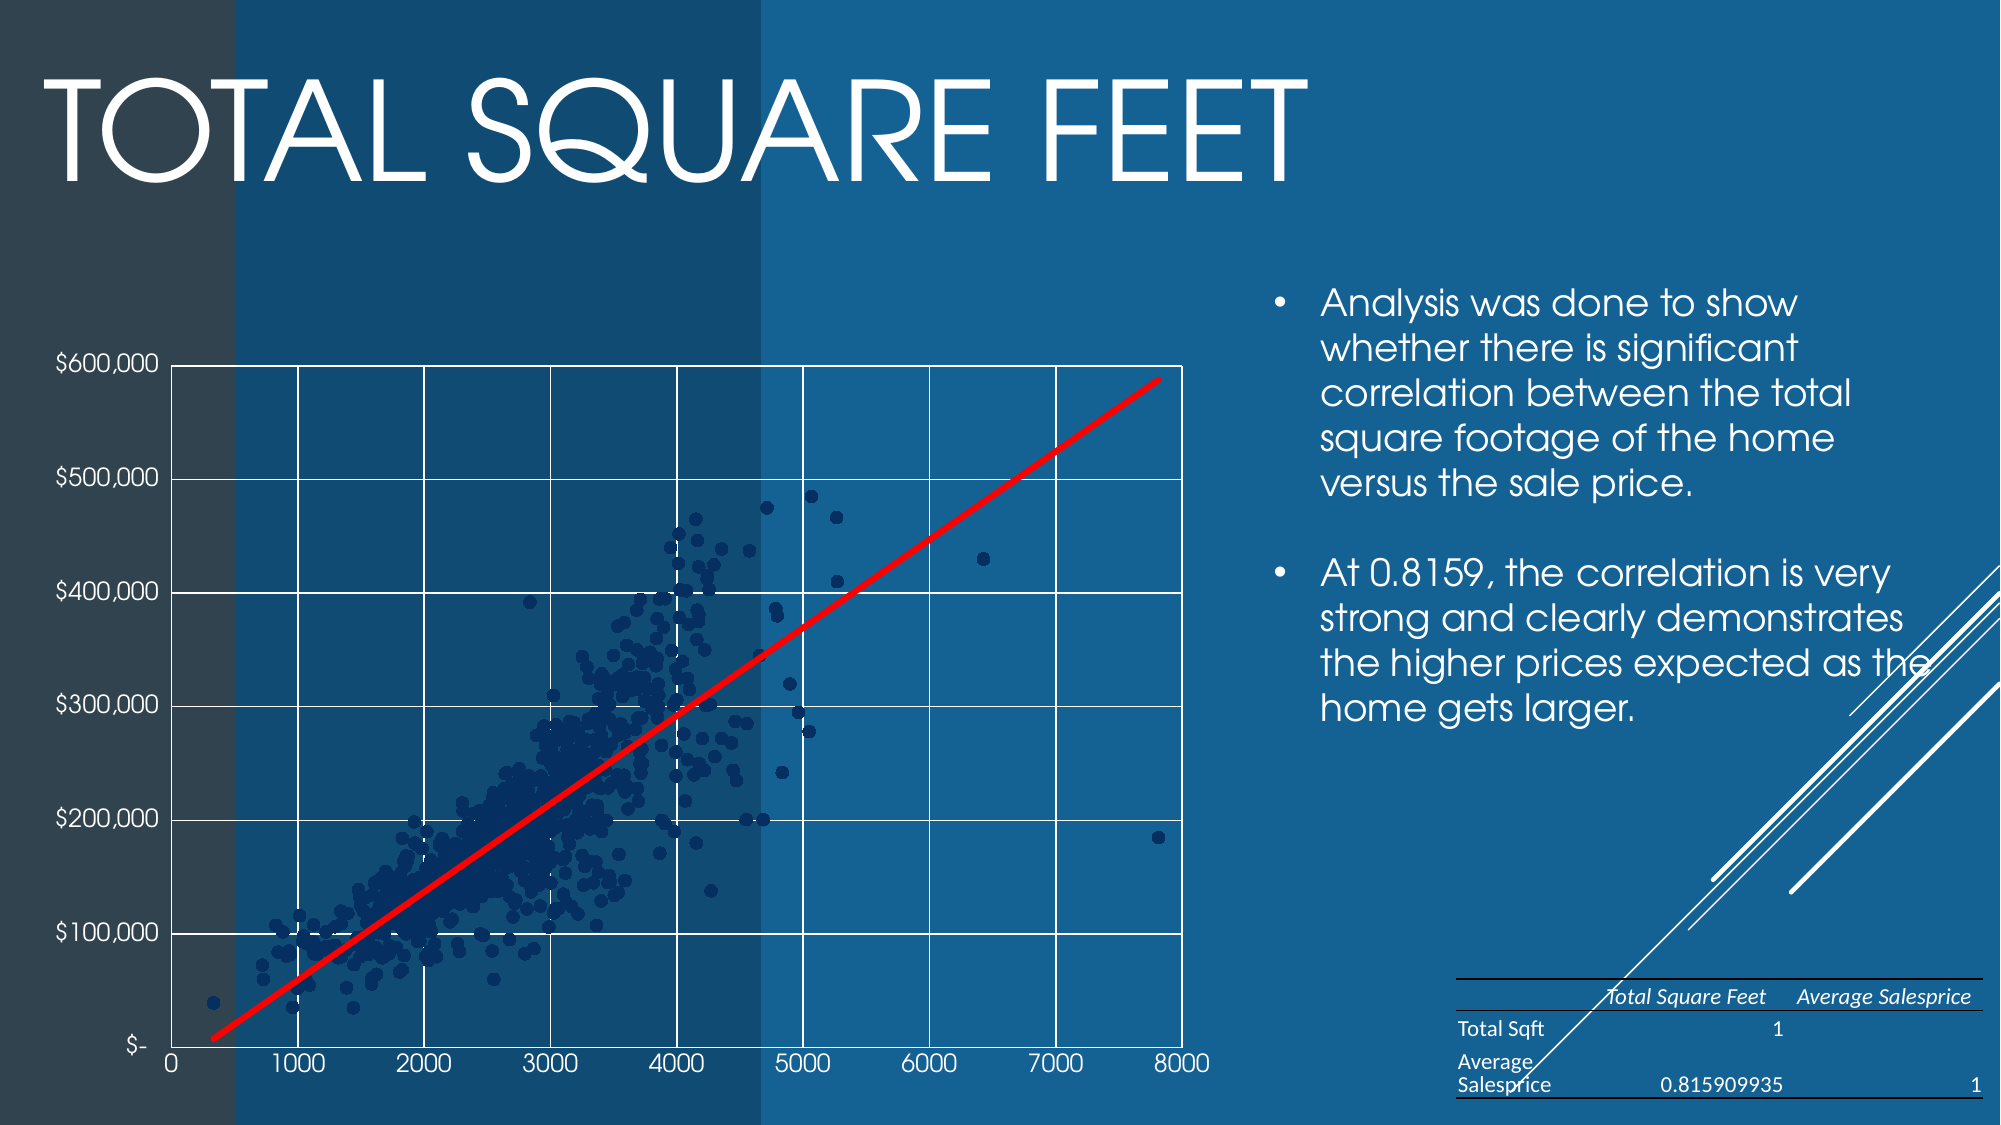

# Total square feet
Analysis was done to show whether there is significant correlation between the total square footage of the home versus the sale price.

At 0.8159, the correlation is very strong and clearly demonstrates the higher prices expected as the home gets larger.

### Chart

| Category | Average Salesprice |
|---|---|
|  | Total Square Feet | Average Salesprice |
| --- | --- | --- |
| Total Sqft | 1 |  |
| Average Salesprice | 0.815909935 | 1 |